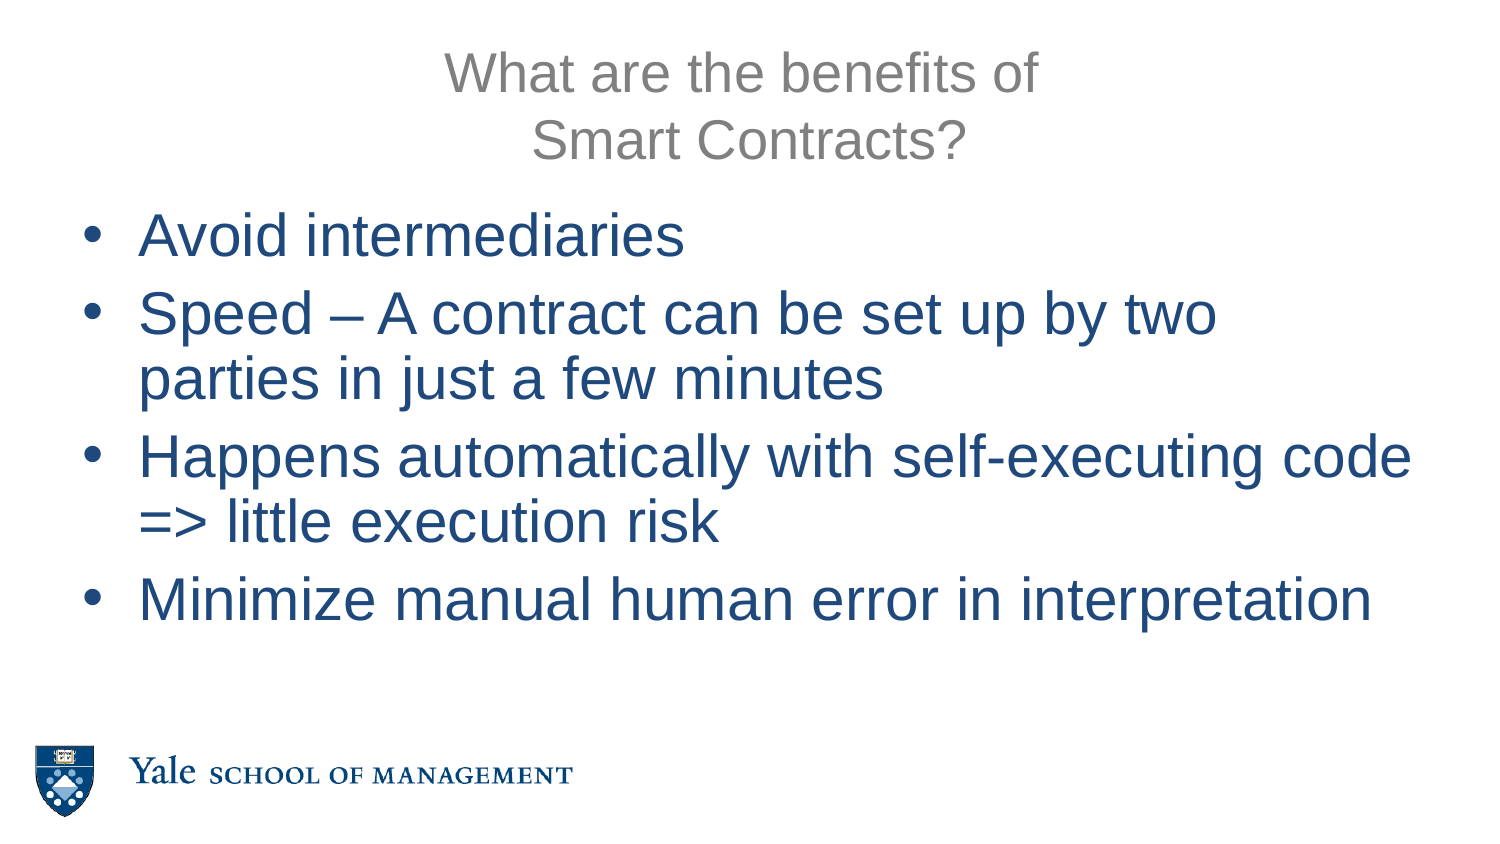

# What are the benefits of Smart Contracts?
Avoid intermediaries
Speed – A contract can be set up by two parties in just a few minutes
Happens automatically with self-executing code => little execution risk
Minimize manual human error in interpretation
31